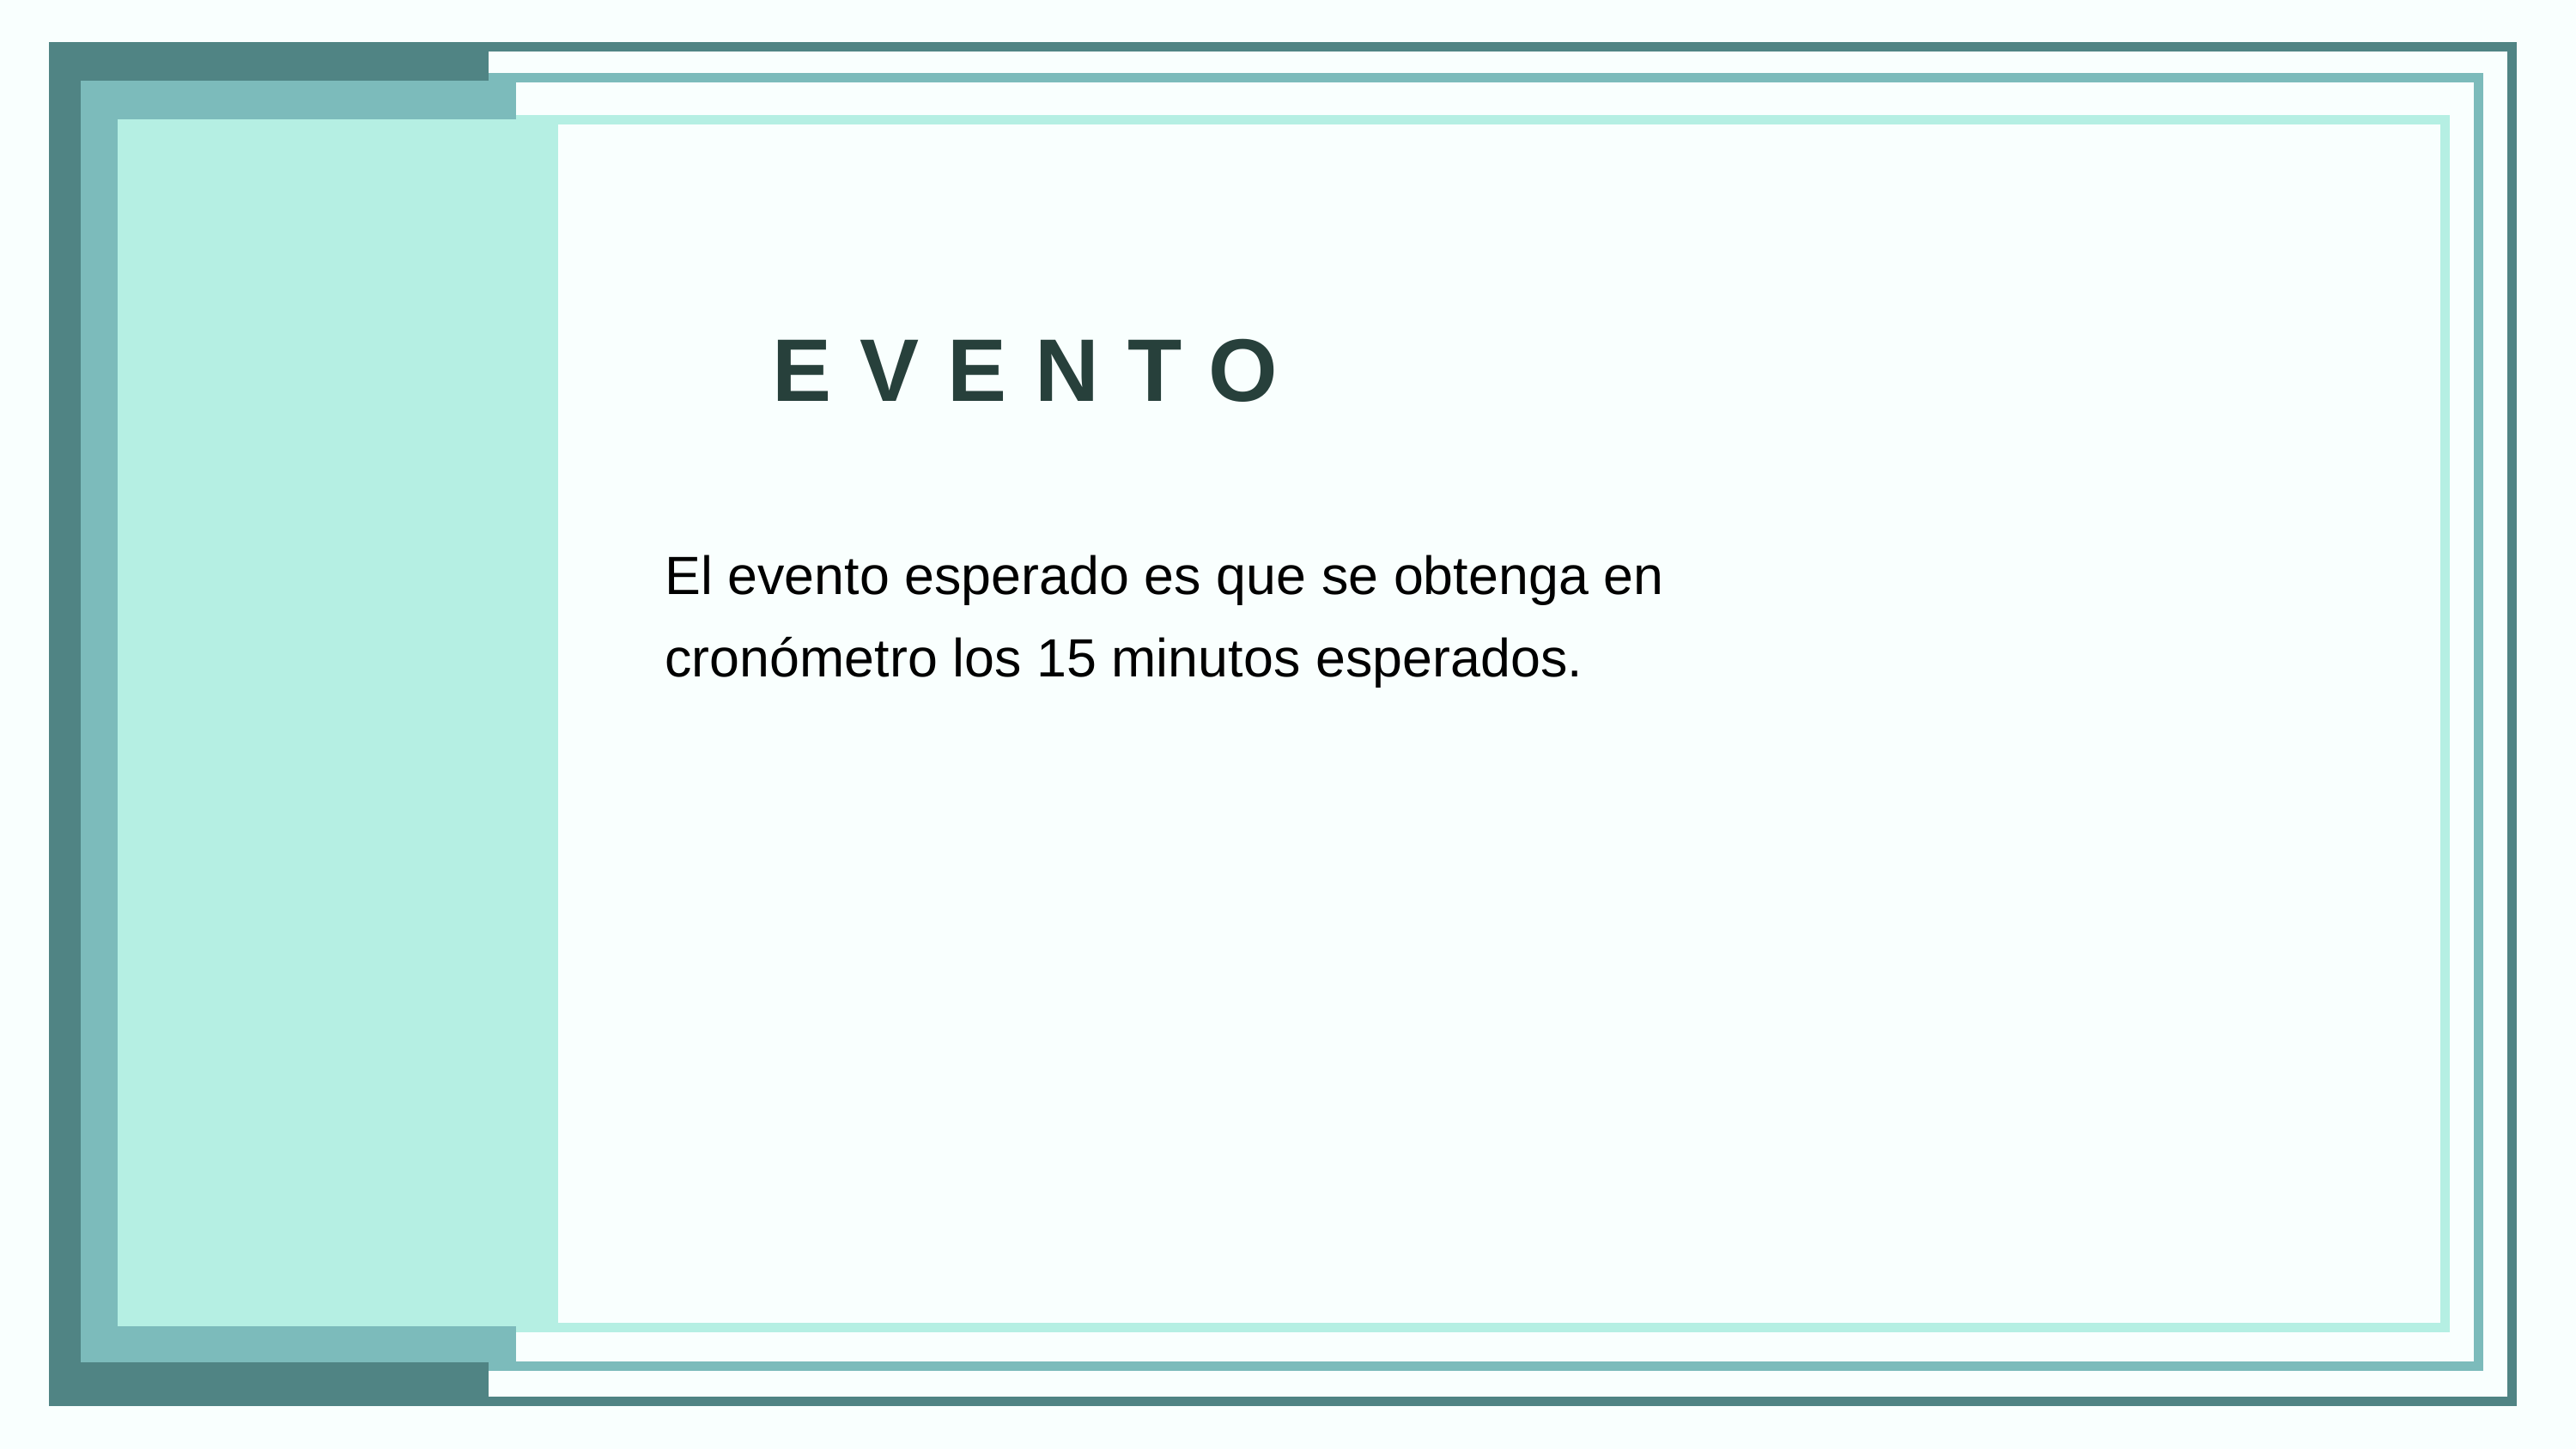

EVENTO
El evento esperado es que se obtenga en cronómetro los 15 minutos esperados.